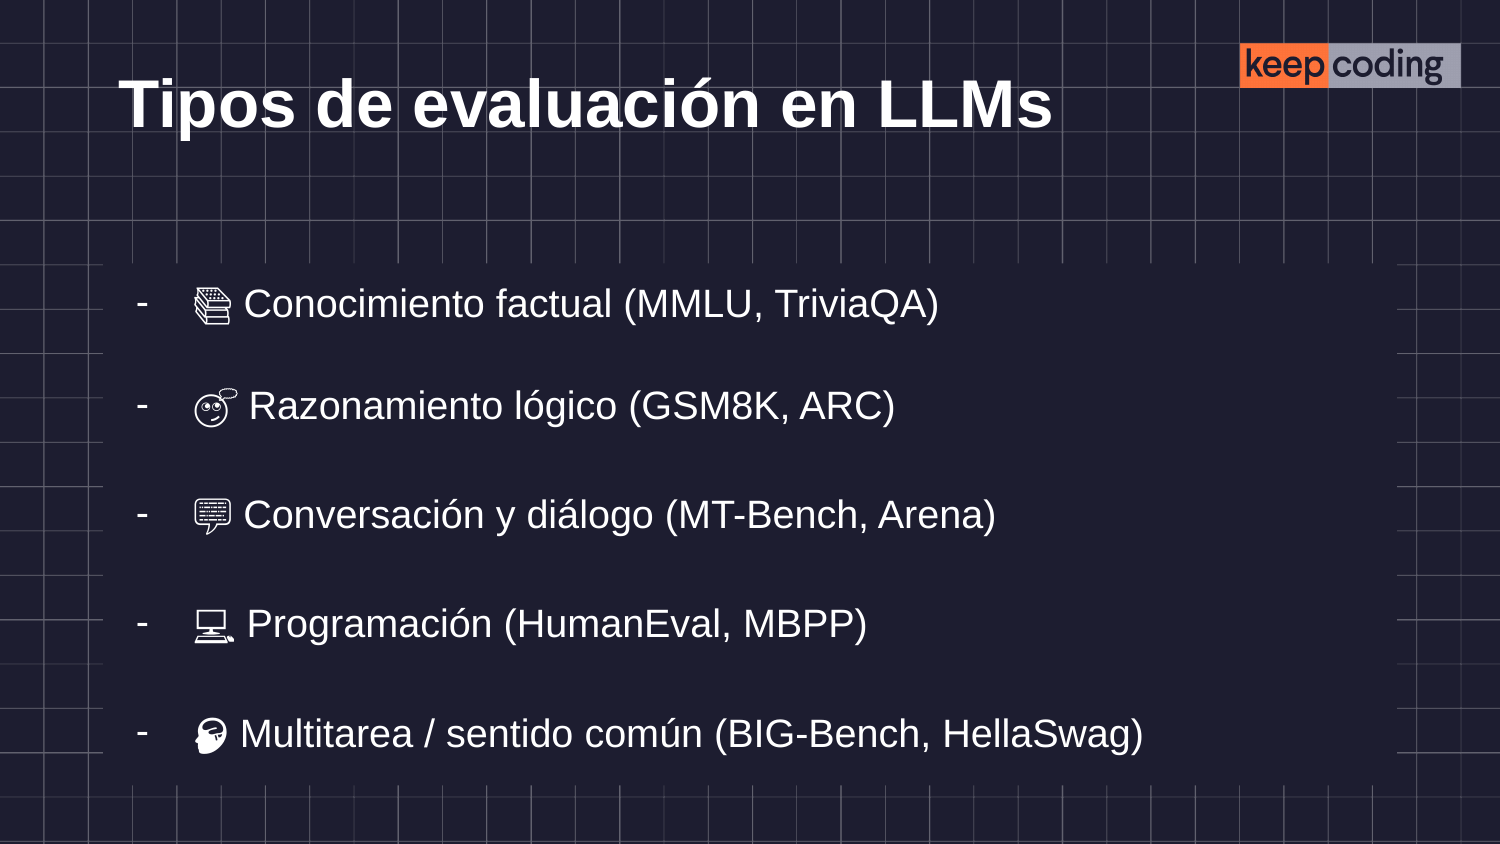

# Tipos de evaluación en LLMs

📚 Conocimiento factual (MMLU, TriviaQA)
🤔 Razonamiento lógico (GSM8K, ARC)
💬 Conversación y diálogo (MT-Bench, Arena)
💻 Programación (HumanEval, MBPP)
🧠 Multitarea / sentido común (BIG-Bench, HellaSwag)